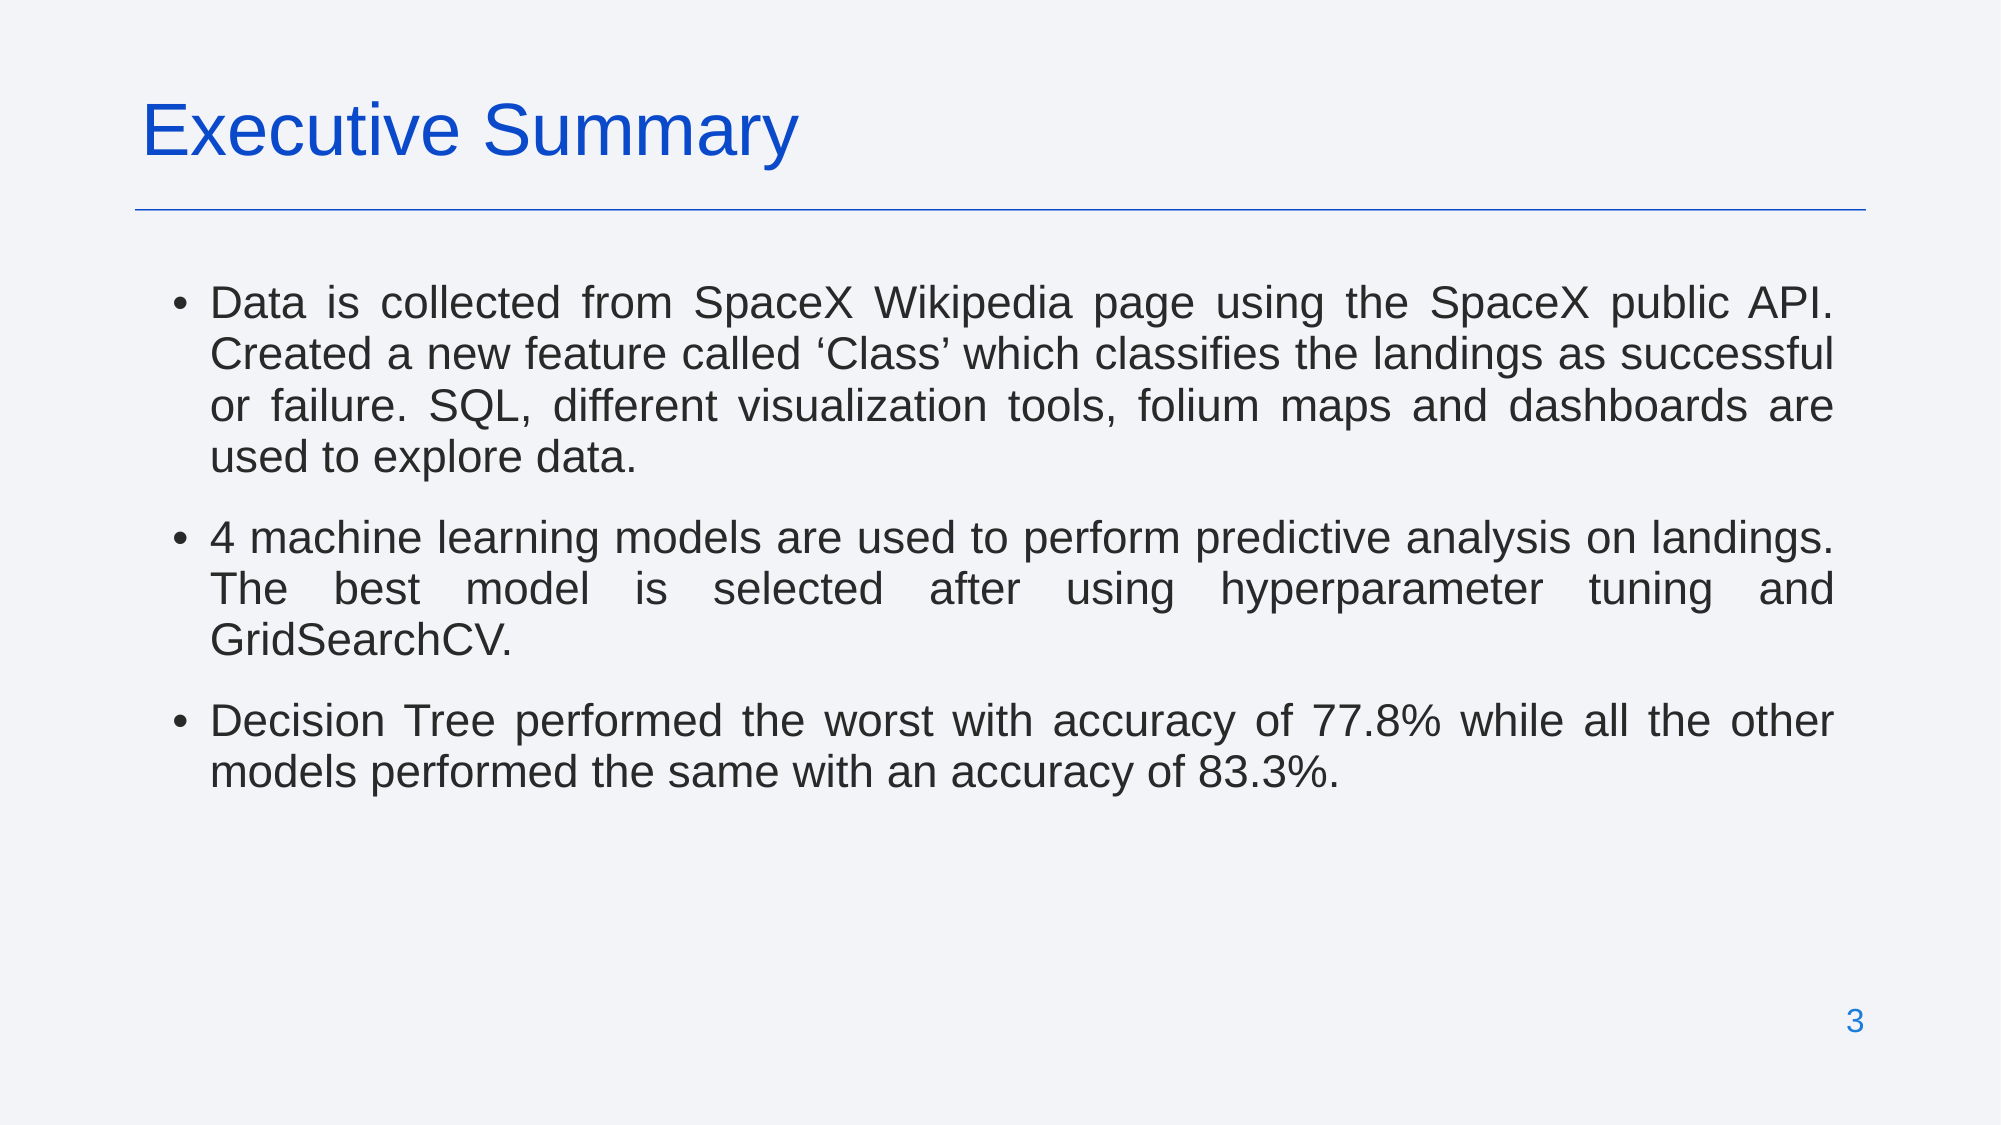

Executive Summary
Data is collected from SpaceX Wikipedia page using the SpaceX public API. Created a new feature called ‘Class’ which classifies the landings as successful or failure. SQL, different visualization tools, folium maps and dashboards are used to explore data.
4 machine learning models are used to perform predictive analysis on landings. The best model is selected after using hyperparameter tuning and GridSearchCV.
Decision Tree performed the worst with accuracy of 77.8% while all the other models performed the same with an accuracy of 83.3%.
3